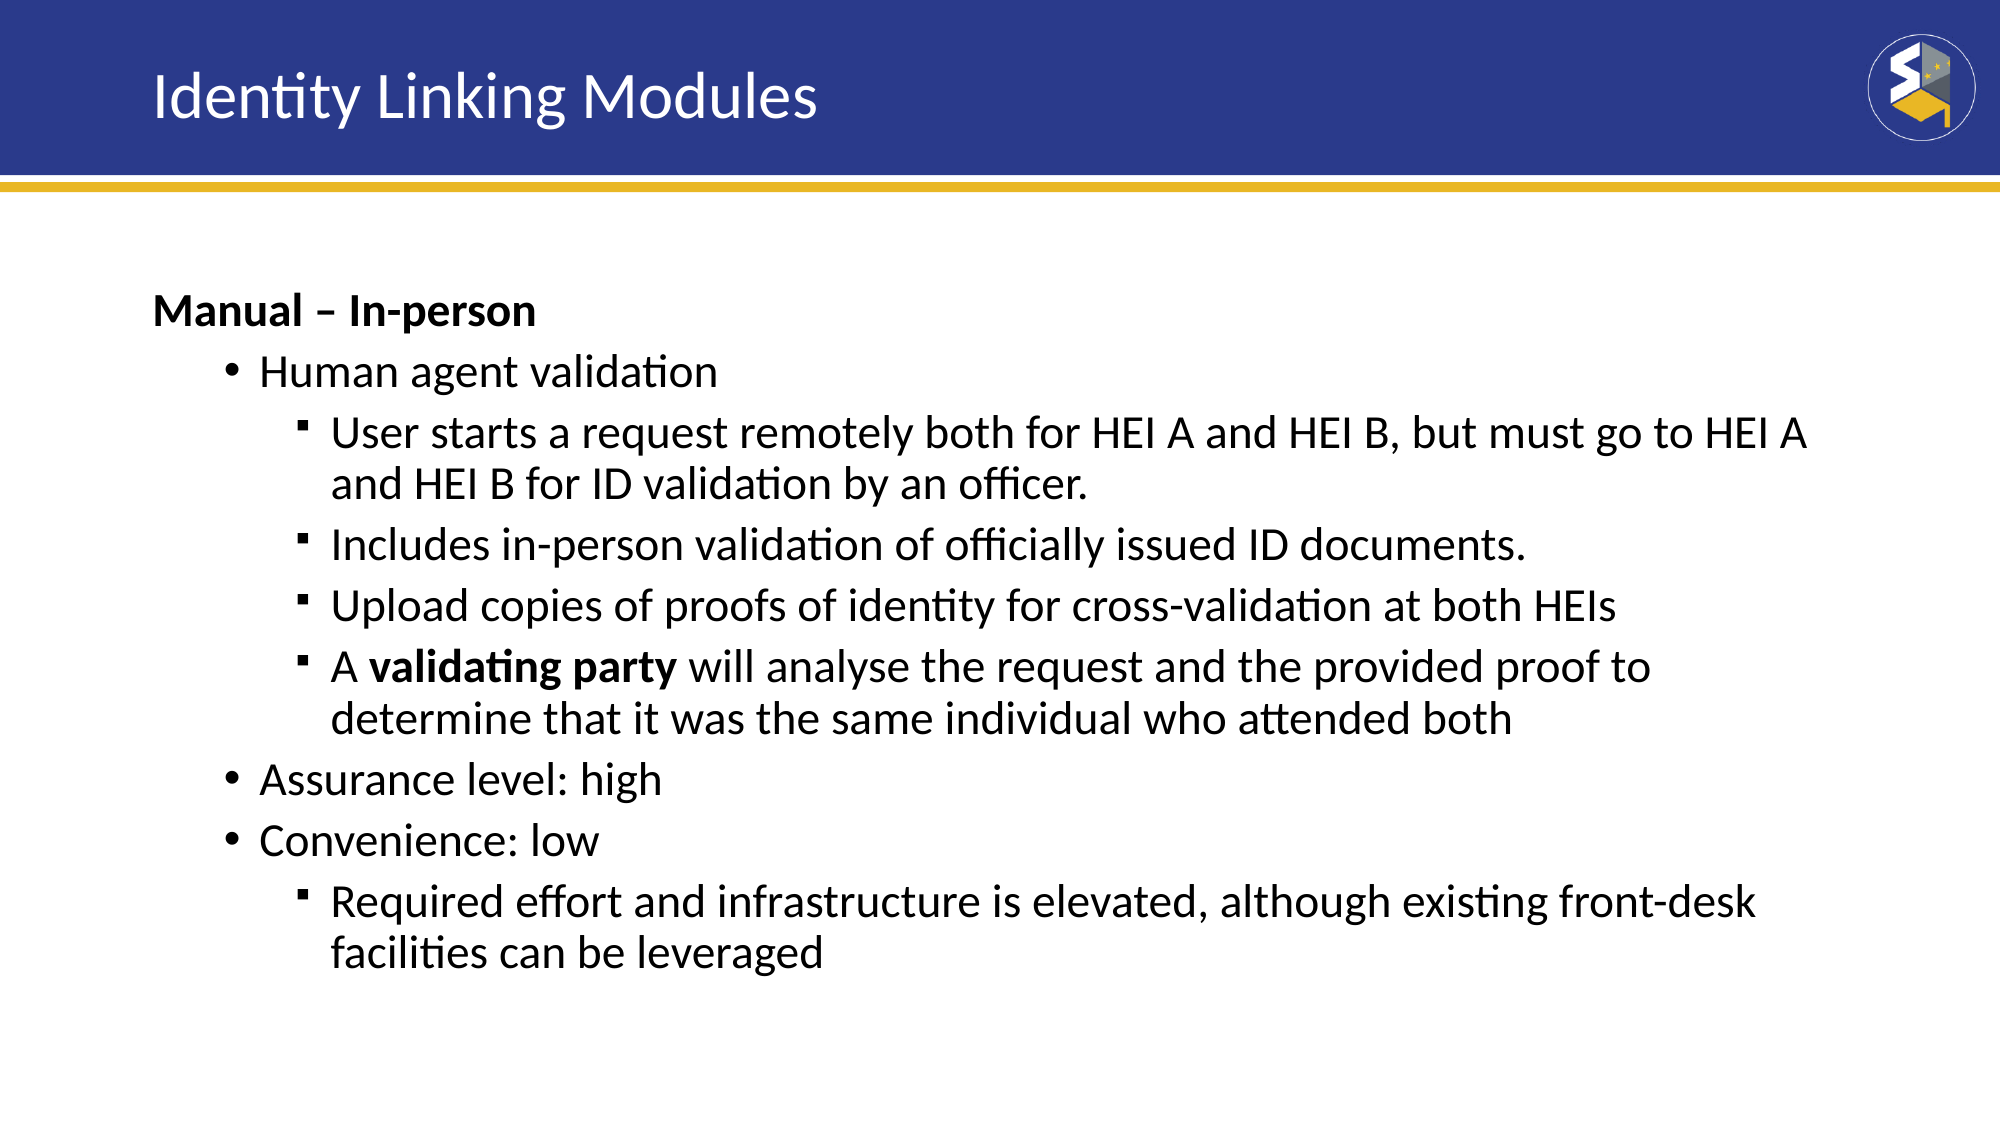

# Identity Linking Modules
Manual – In-person
Human agent validation
User starts a request remotely both for HEI A and HEI B, but must go to HEI A and HEI B for ID validation by an officer.
Includes in-person validation of officially issued ID documents.
Upload copies of proofs of identity for cross-validation at both HEIs
A validating party will analyse the request and the provided proof to determine that it was the same individual who attended both
Assurance level: high
Convenience: low
Required effort and infrastructure is elevated, although existing front-desk facilities can be leveraged